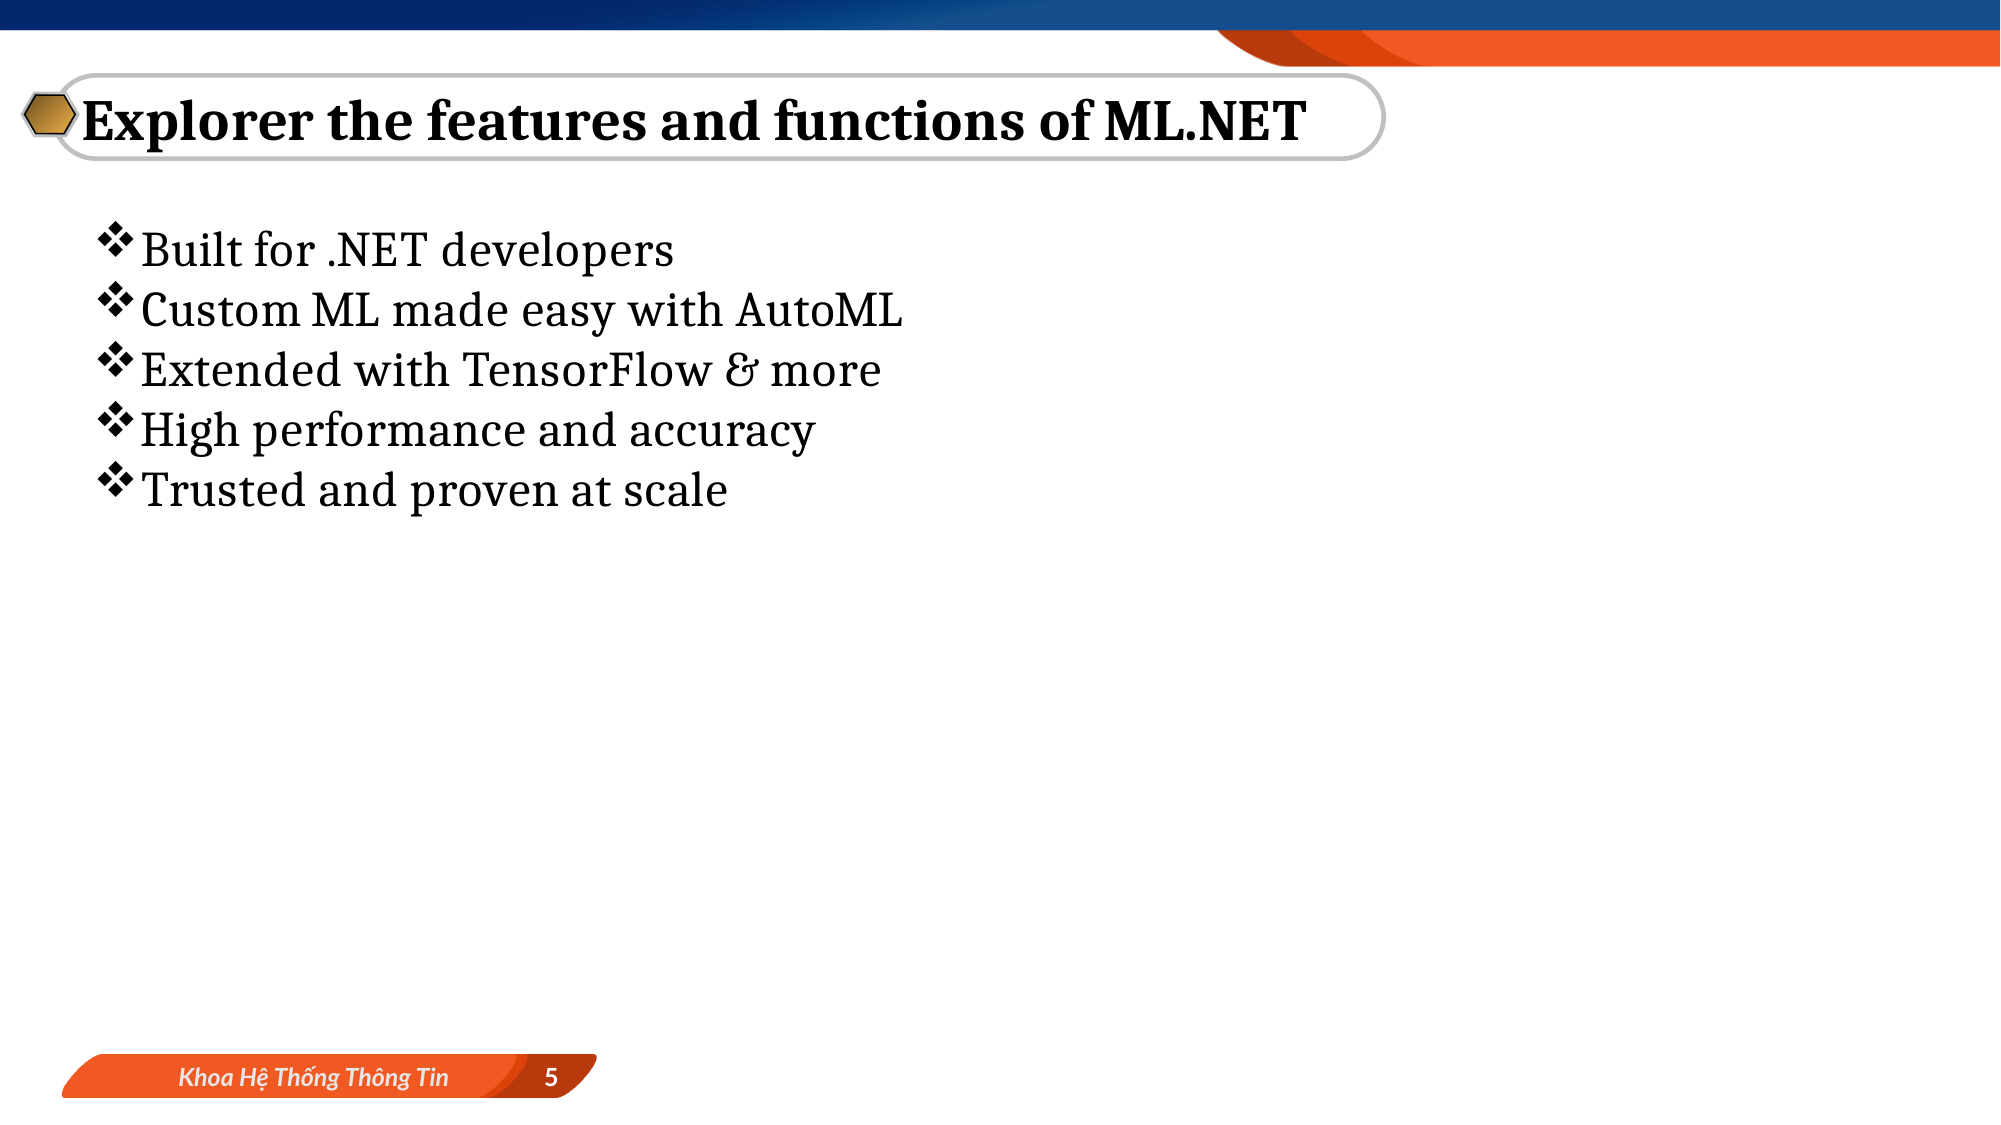

Explorer the features and functions of ML.NET

Built for .NET developers
Custom ML made easy with AutoML
Extended with TensorFlow & more
High performance and accuracy
Trusted and proven at scale
5
Khoa Hệ Thống Thông Tin